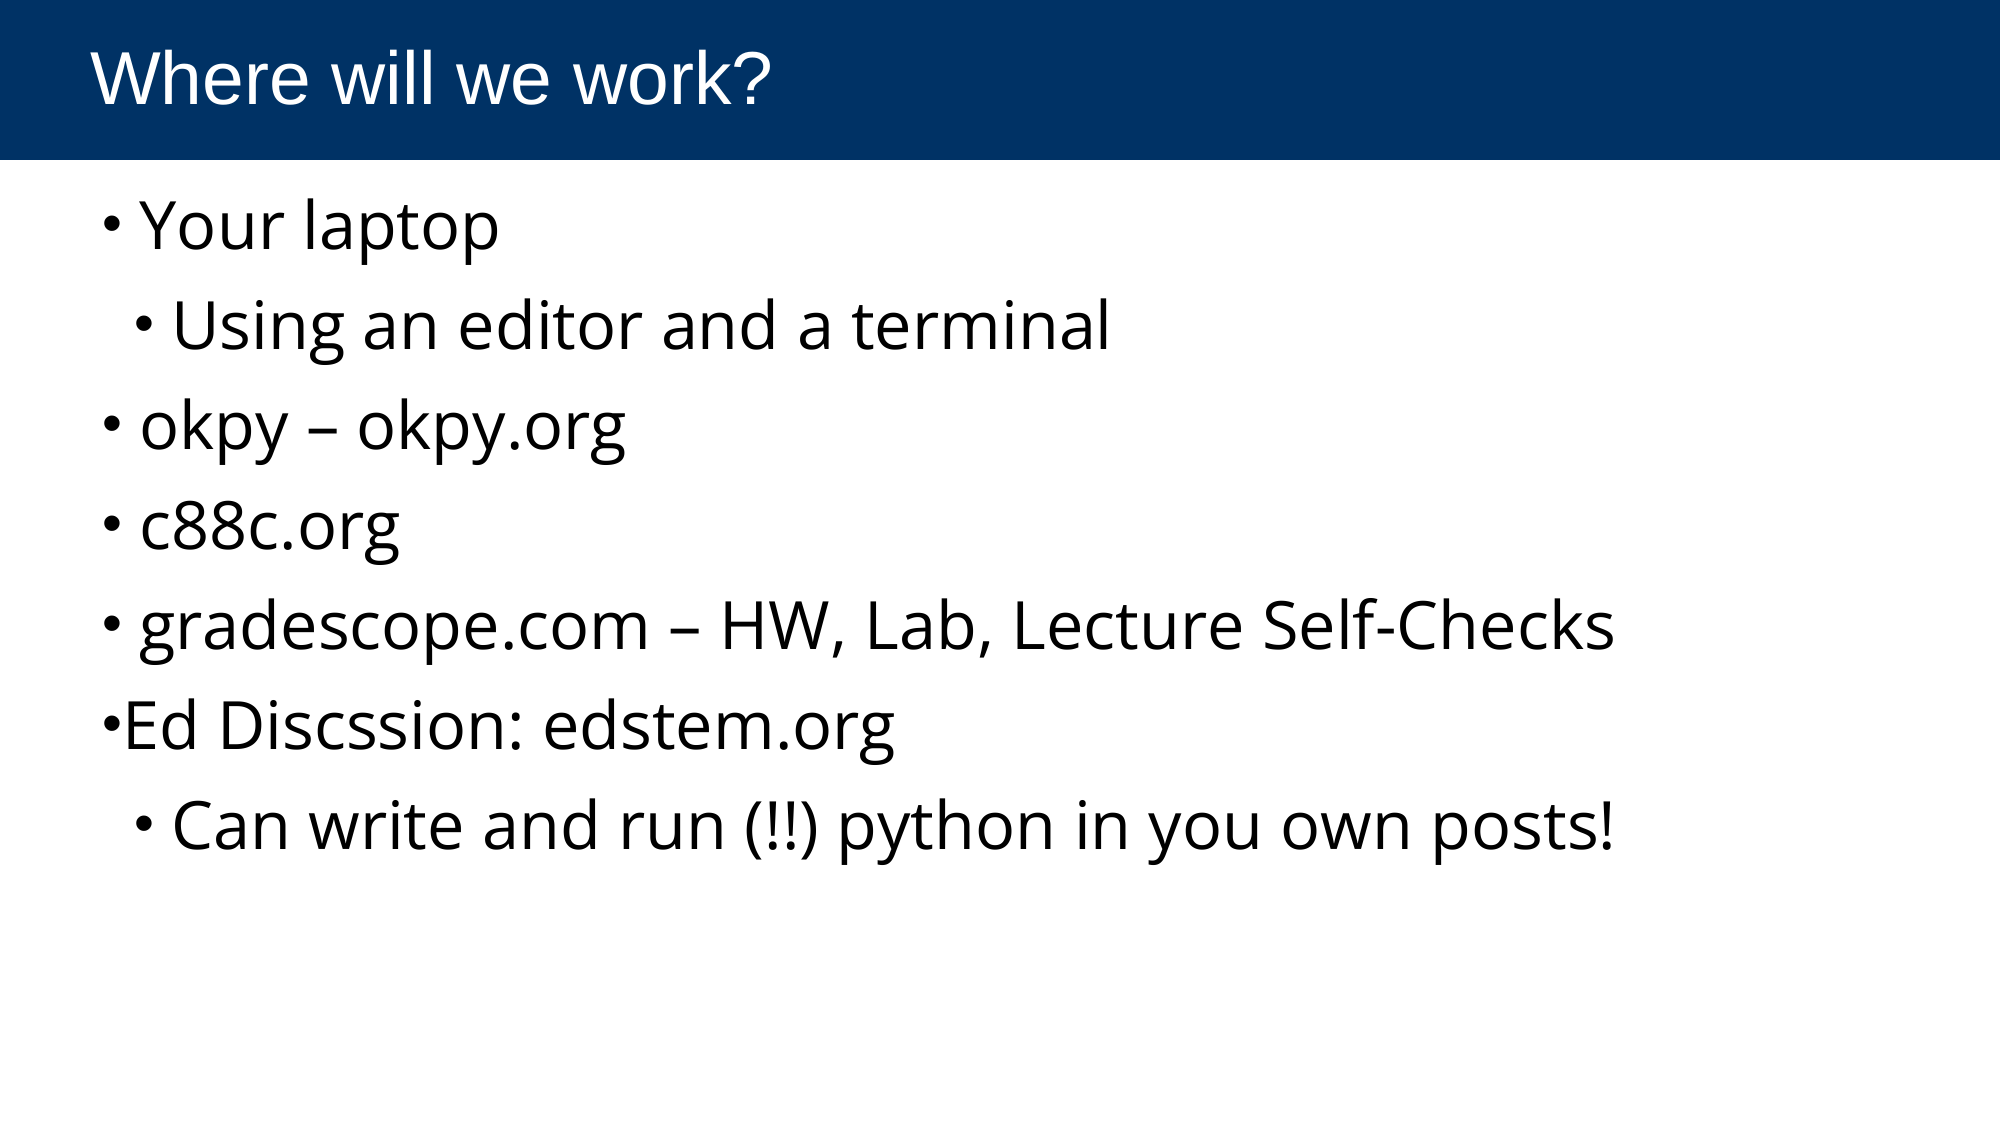

# Where will we work?
 Your laptop
 Using an editor and a terminal
 okpy – okpy.org
 c88c.org
 gradescope.com – HW, Lab, Lecture Self-Checks
Ed Discssion: edstem.org
 Can write and run (!!) python in you own posts!